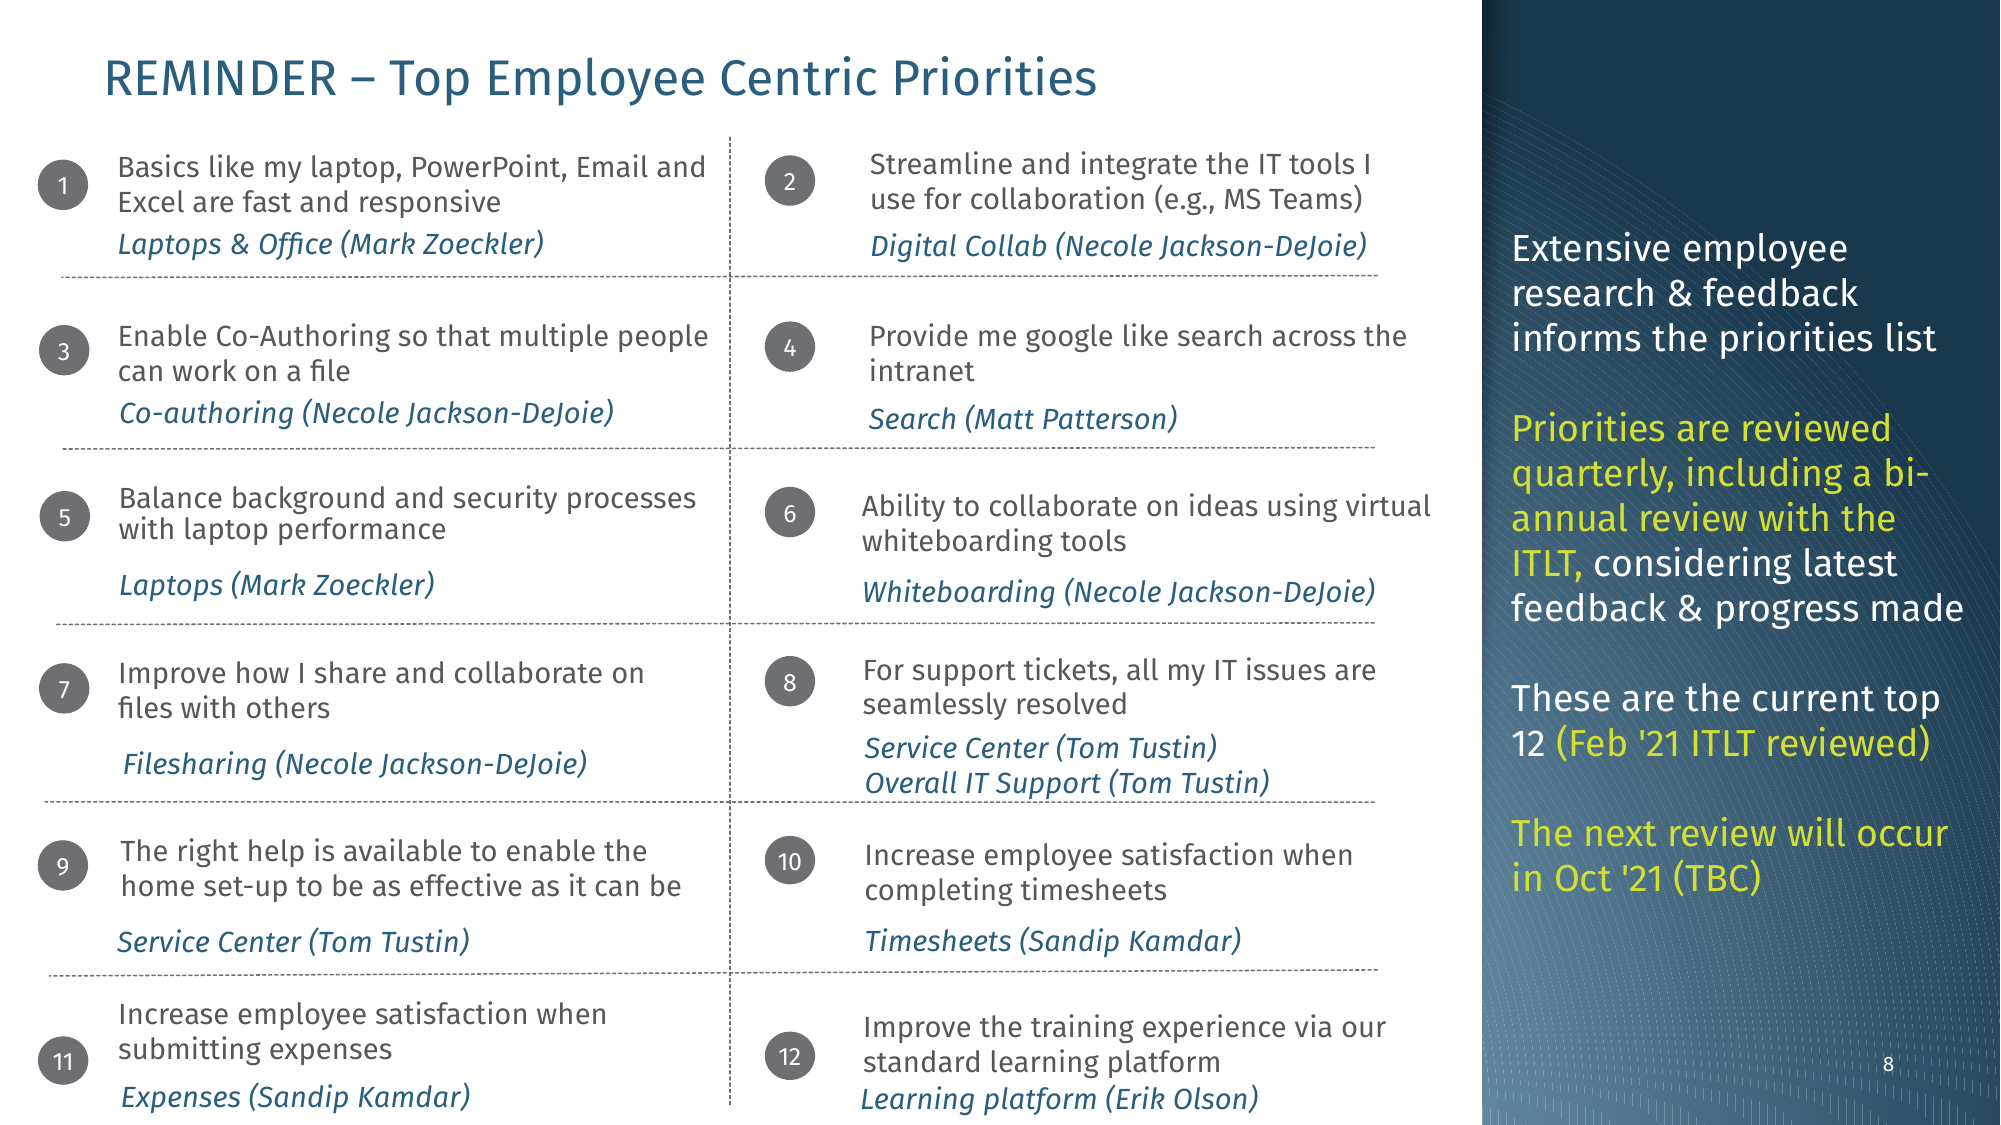

Extensive employee research & feedback informs the priorities list

Priorities are reviewed quarterly, including a bi-annual review with the ITLT, considering latest feedback & progress made

These are the current top 12 (Feb '21 ITLT reviewed)

The next review will occur in Oct '21 (TBC)
# REMINDER – Top Employee Centric Priorities
Streamline and integrate the IT tools I use for collaboration (e.g., MS Teams)
Basics like my laptop, PowerPoint, Email and Excel are fast and responsive
2
1
Laptops & Office (Mark Zoeckler)
Digital Collab (Necole Jackson-DeJoie)
Enable Co-Authoring so that multiple people can work on a file
Provide me google like search across the intranet
4
3
Co-authoring (Necole Jackson-DeJoie)
Search (Matt Patterson)

Balance background and security processes with laptop performance
Ability to collaborate on ideas using virtual whiteboarding tools
6
5
Laptops (Mark Zoeckler)
Whiteboarding (Necole Jackson-DeJoie)
For support tickets, all my IT issues are seamlessly resolved
Improve how I share and collaborate on files with others
8
7
Filesharing (Necole Jackson-DeJoie)
Service Center (Tom Tustin)
Overall IT Support (Tom Tustin)
The right help is available to enable the home set-up to be as effective as it can be
Increase employee satisfaction when completing timesheets
10
9
Timesheets (Sandip Kamdar)
Service Center (Tom Tustin)
Increase employee satisfaction when submitting expenses
Improve the training experience via our standard learning platform
12
11
Expenses (Sandip Kamdar)
Learning platform (Erik Olson)